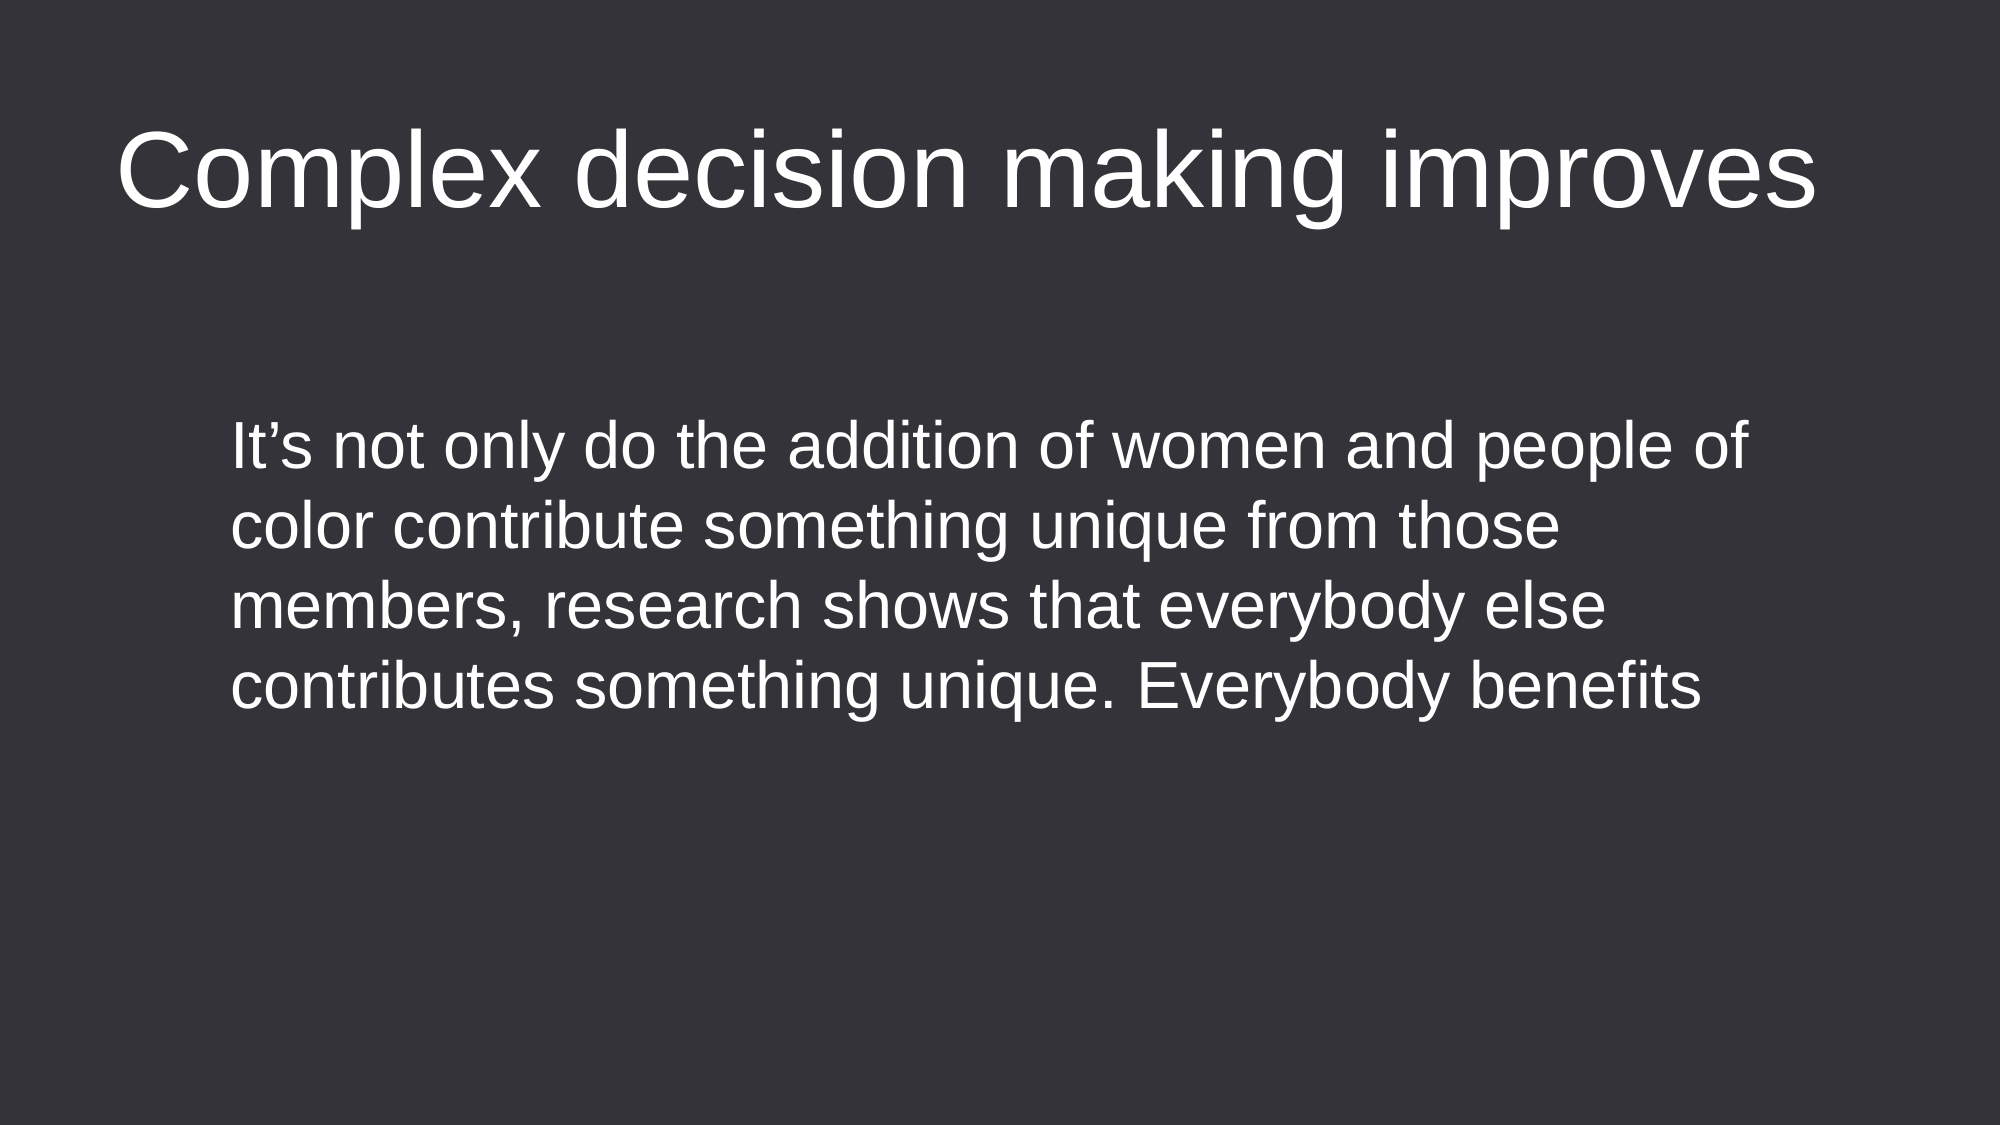

Complex decision making improves
It’s not only do the addition of women and people of color contribute something unique from those members, research shows that everybody else contributes something unique. Everybody benefits